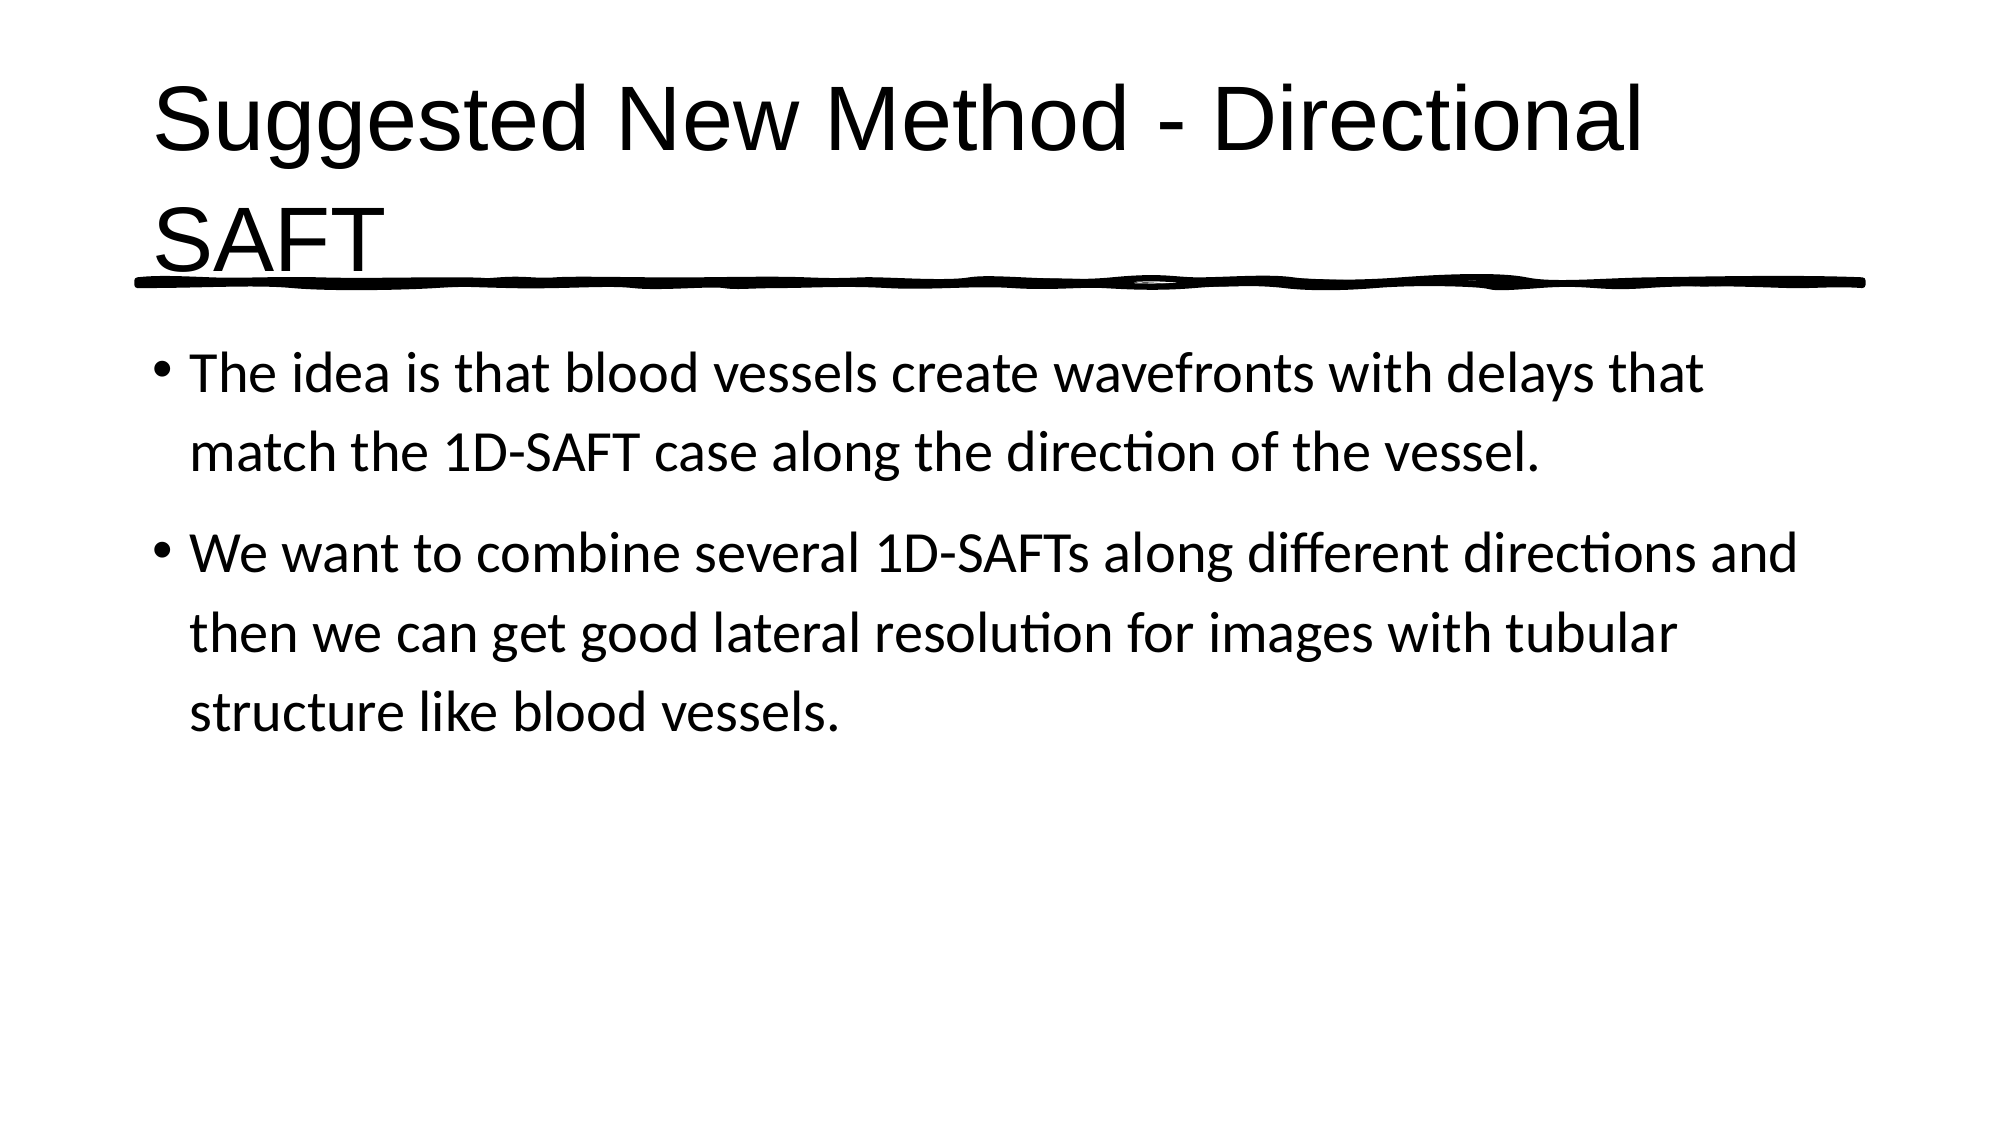

# Suggested New Method - Directional SAFT
The idea is that blood vessels create wavefronts with delays that match the 1D-SAFT case along the direction of the vessel.
We want to combine several 1D-SAFTs along different directions and then we can get good lateral resolution for images with tubular structure like blood vessels.